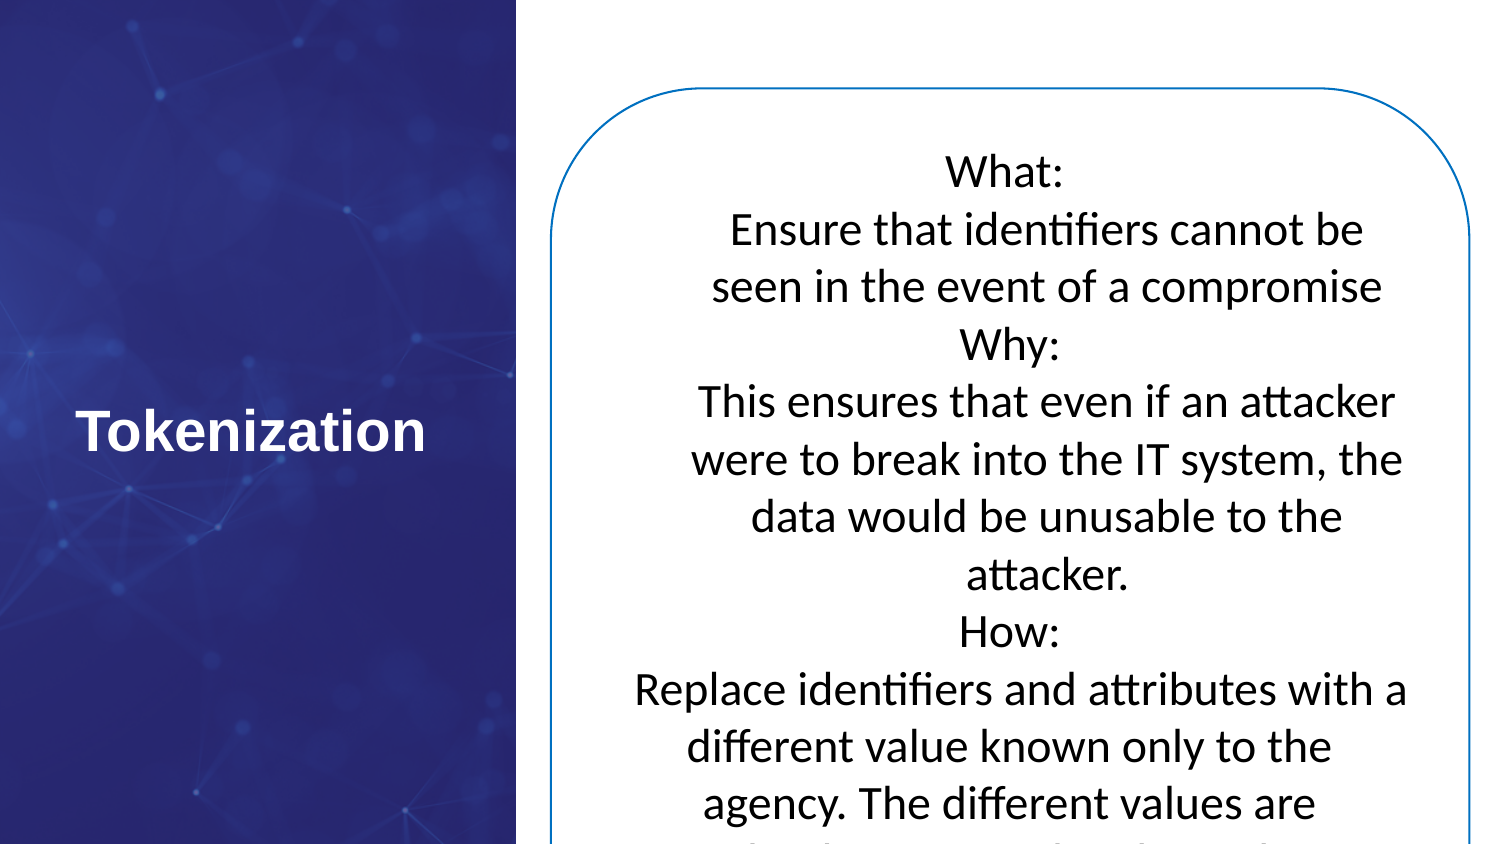

What:
Ensure that identifiers cannot be seen in the event of a compromise
Why:
This ensures that even if an attacker were to break into the IT system, the data would be unusable to the attacker.
How:
Replace identifiers and attributes with a different value known only to the agency. The different values are randomly generated and saved in a lookup table/token vault
# Tokenization